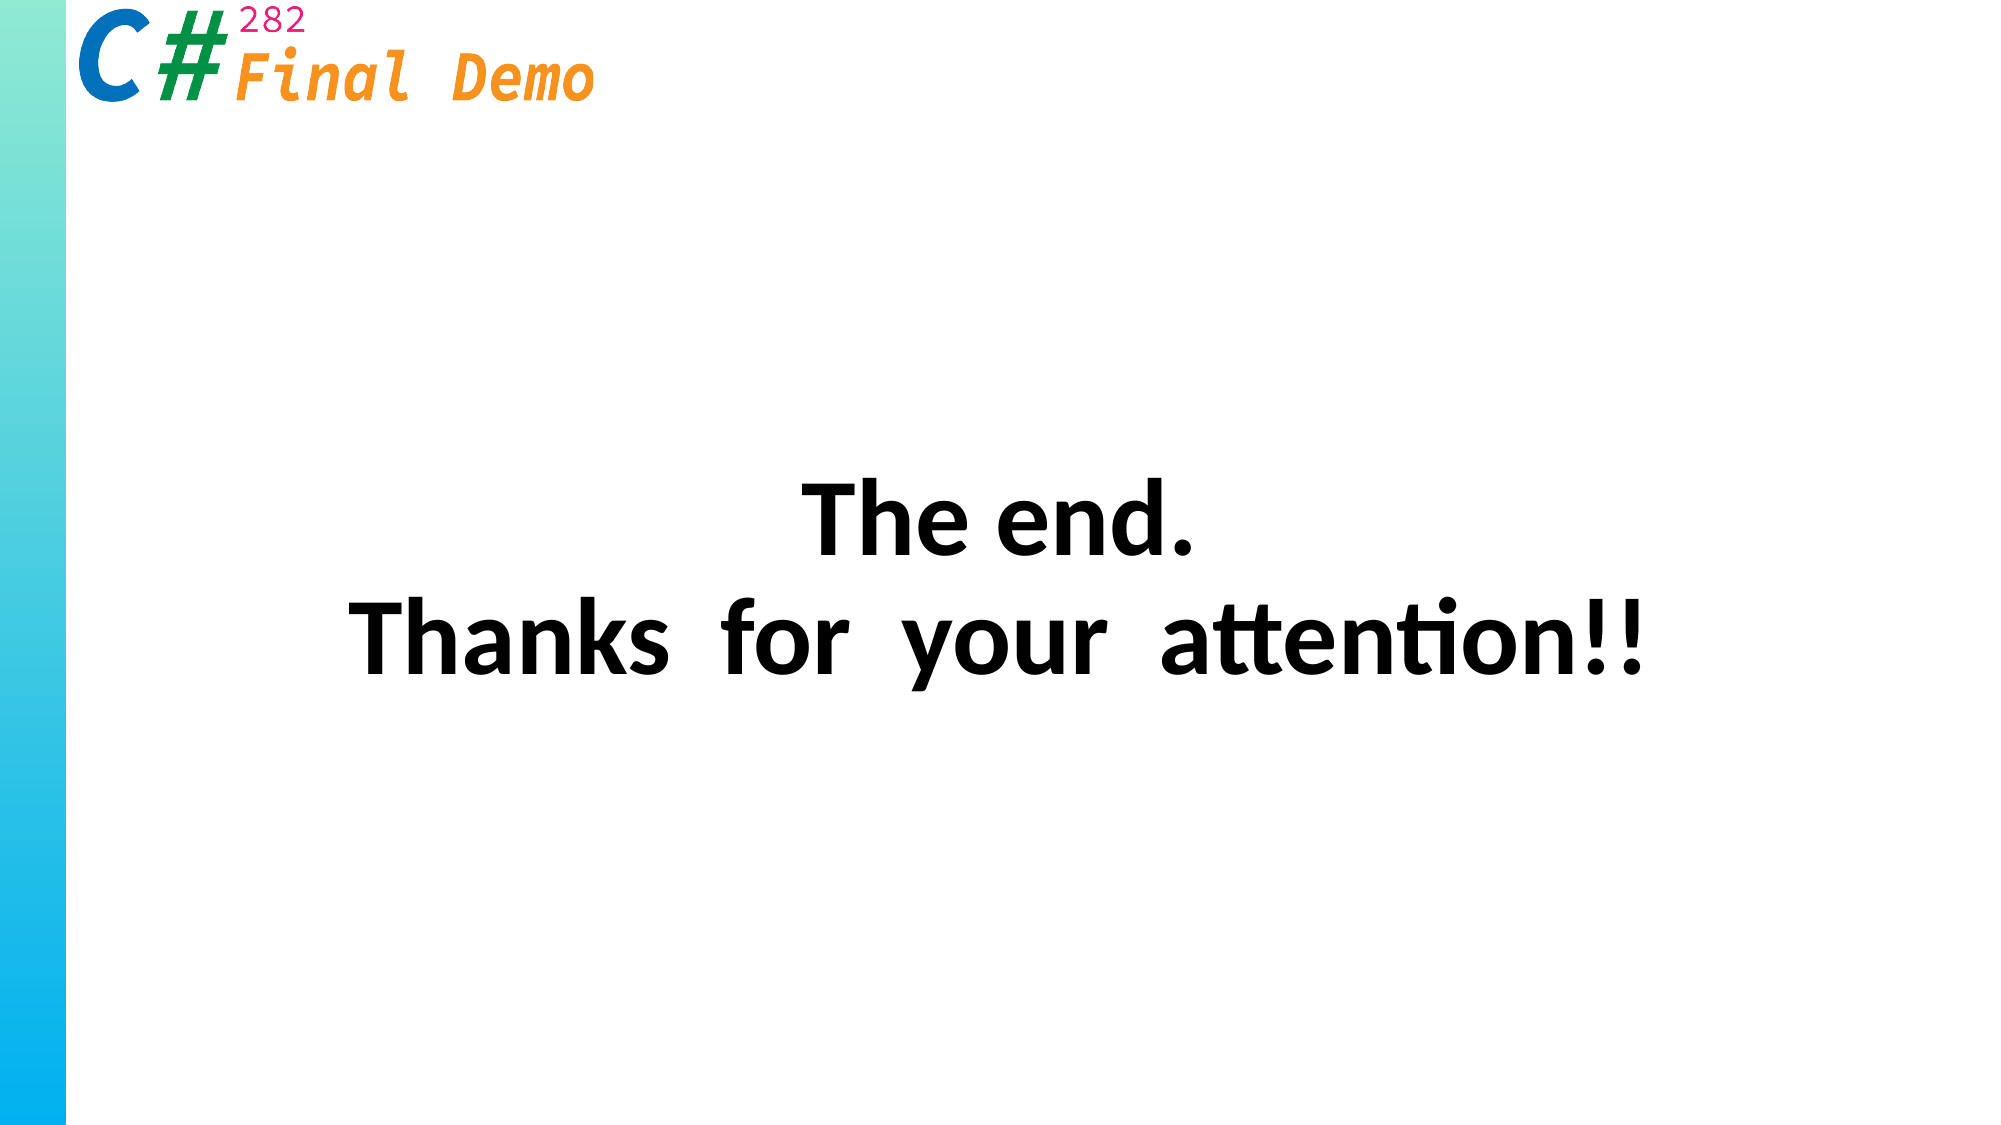

# The end. Thanks  for  your  attention!!